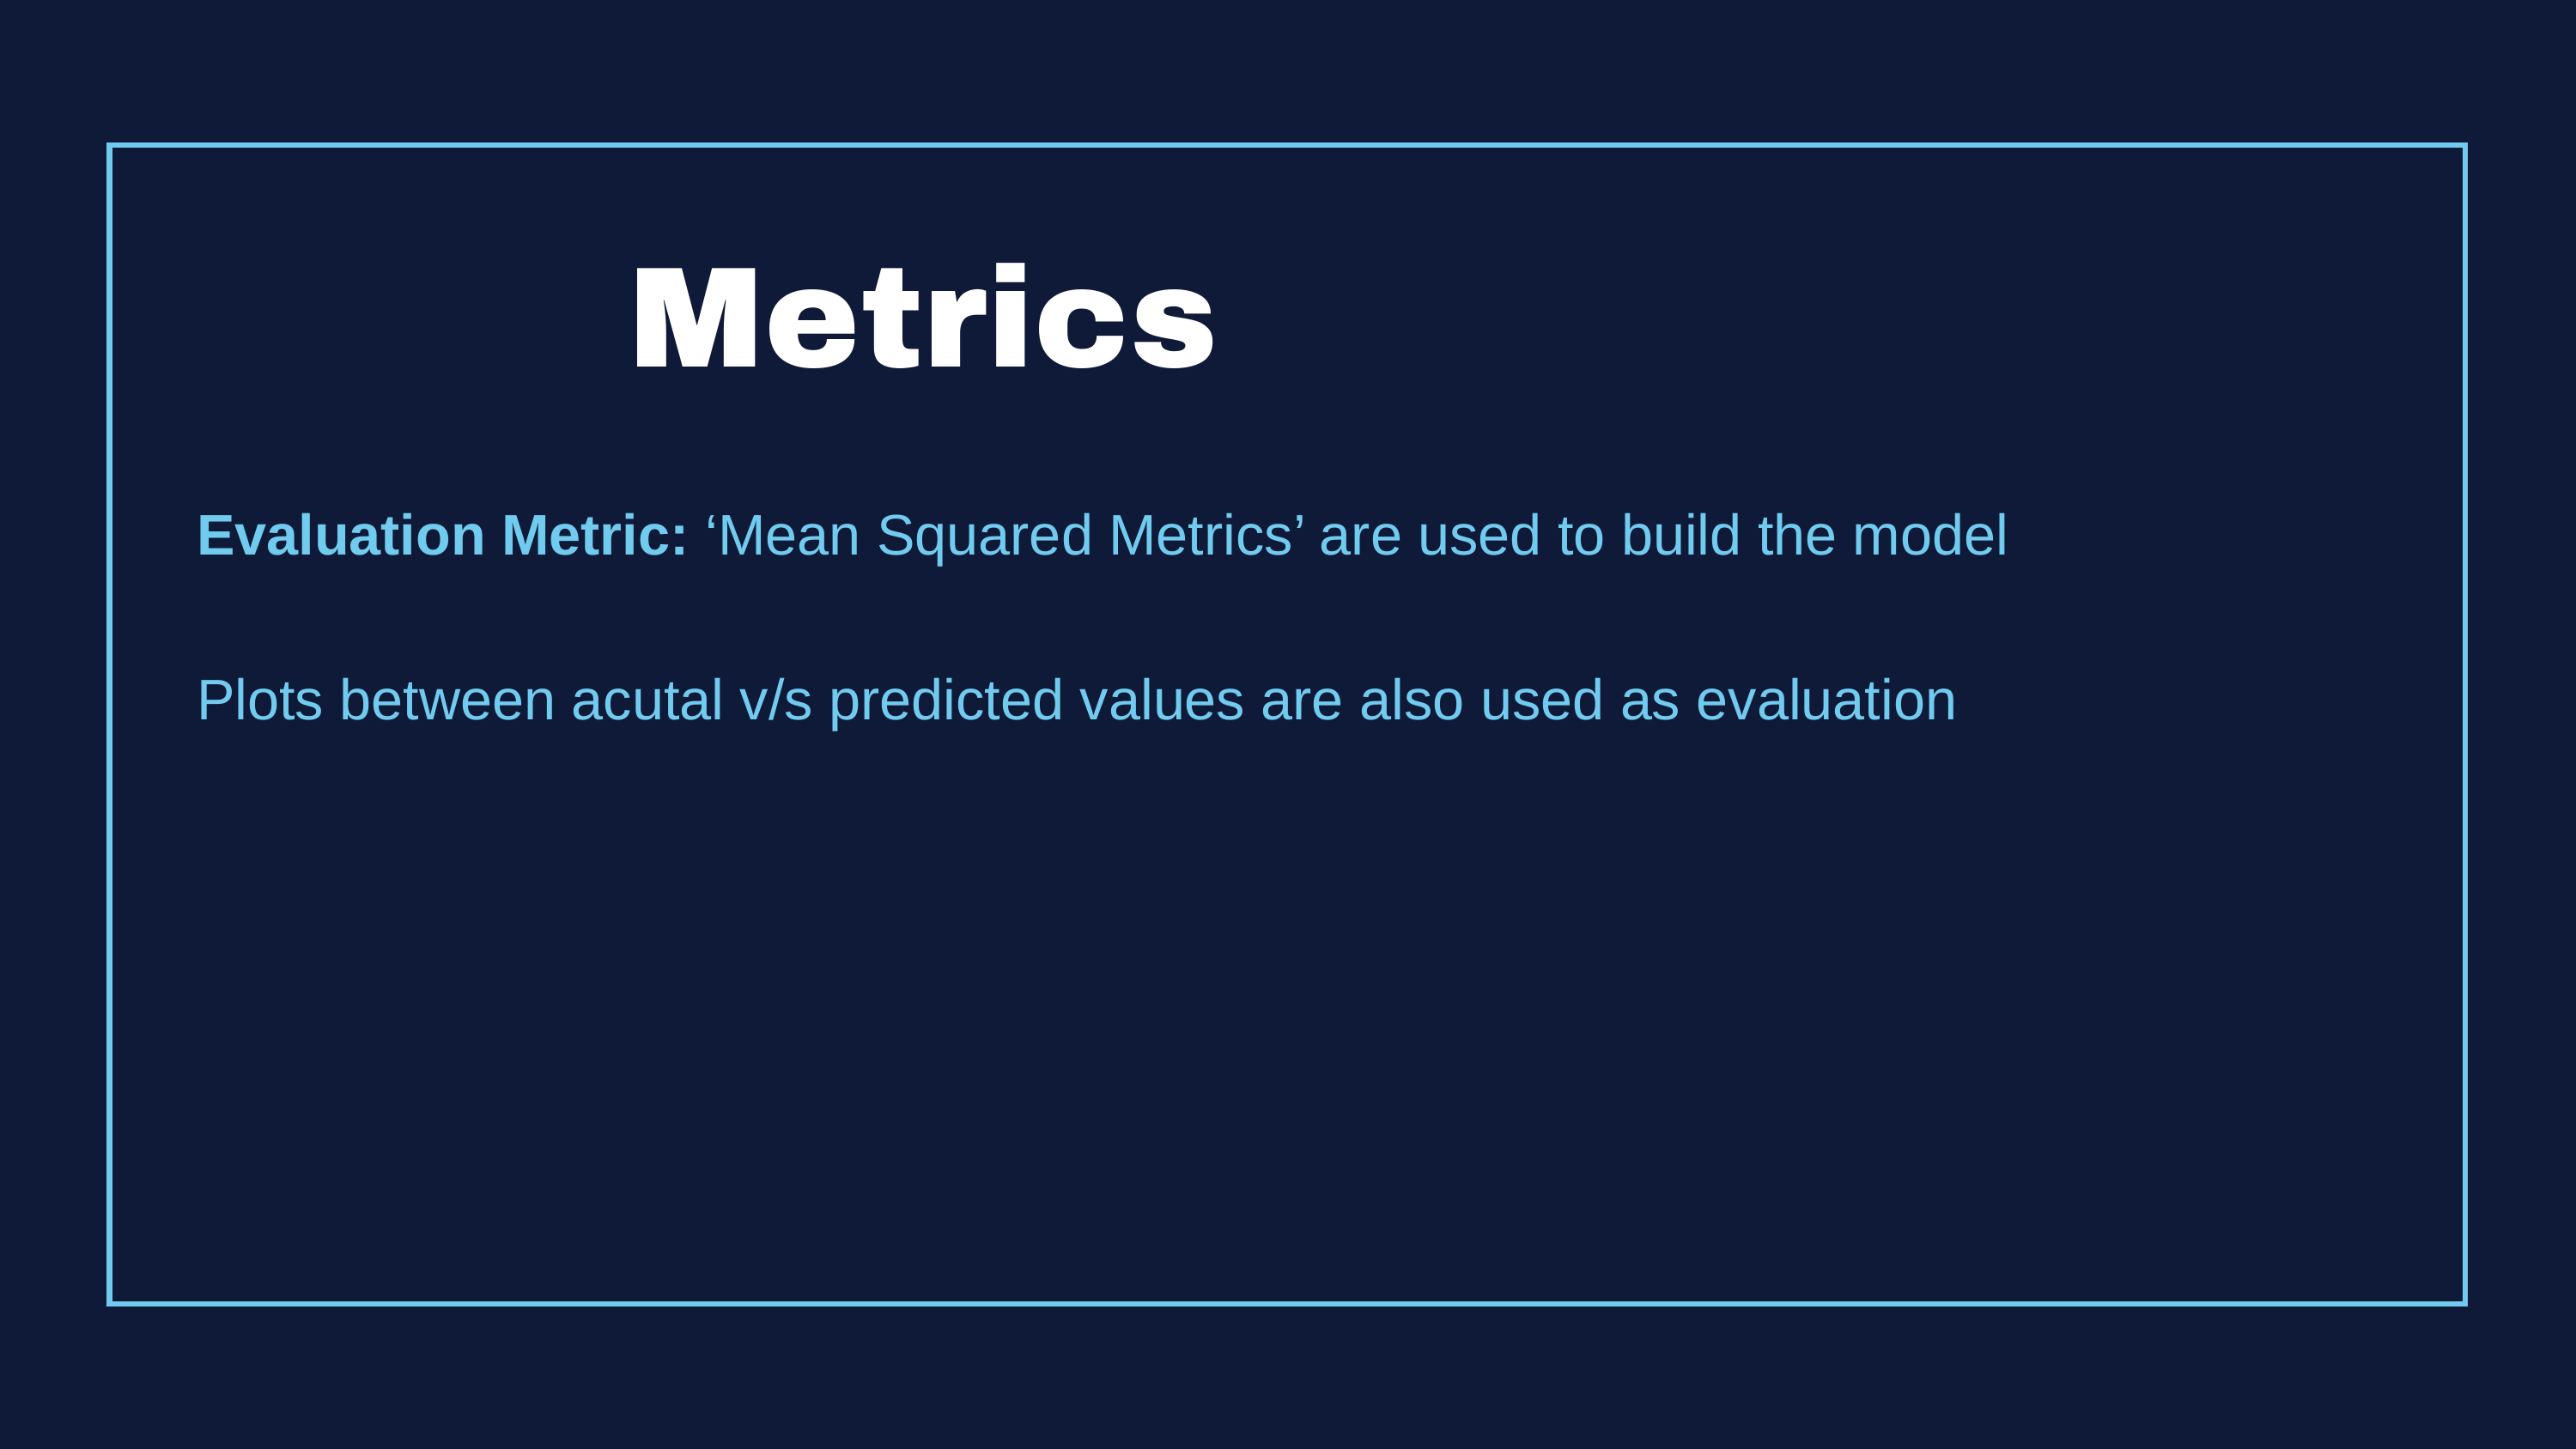

Metrics
Evaluation Metric: ‘Mean Squared Metrics’ are used to build the model

Plots between acutal v/s predicted values are also used as evaluation